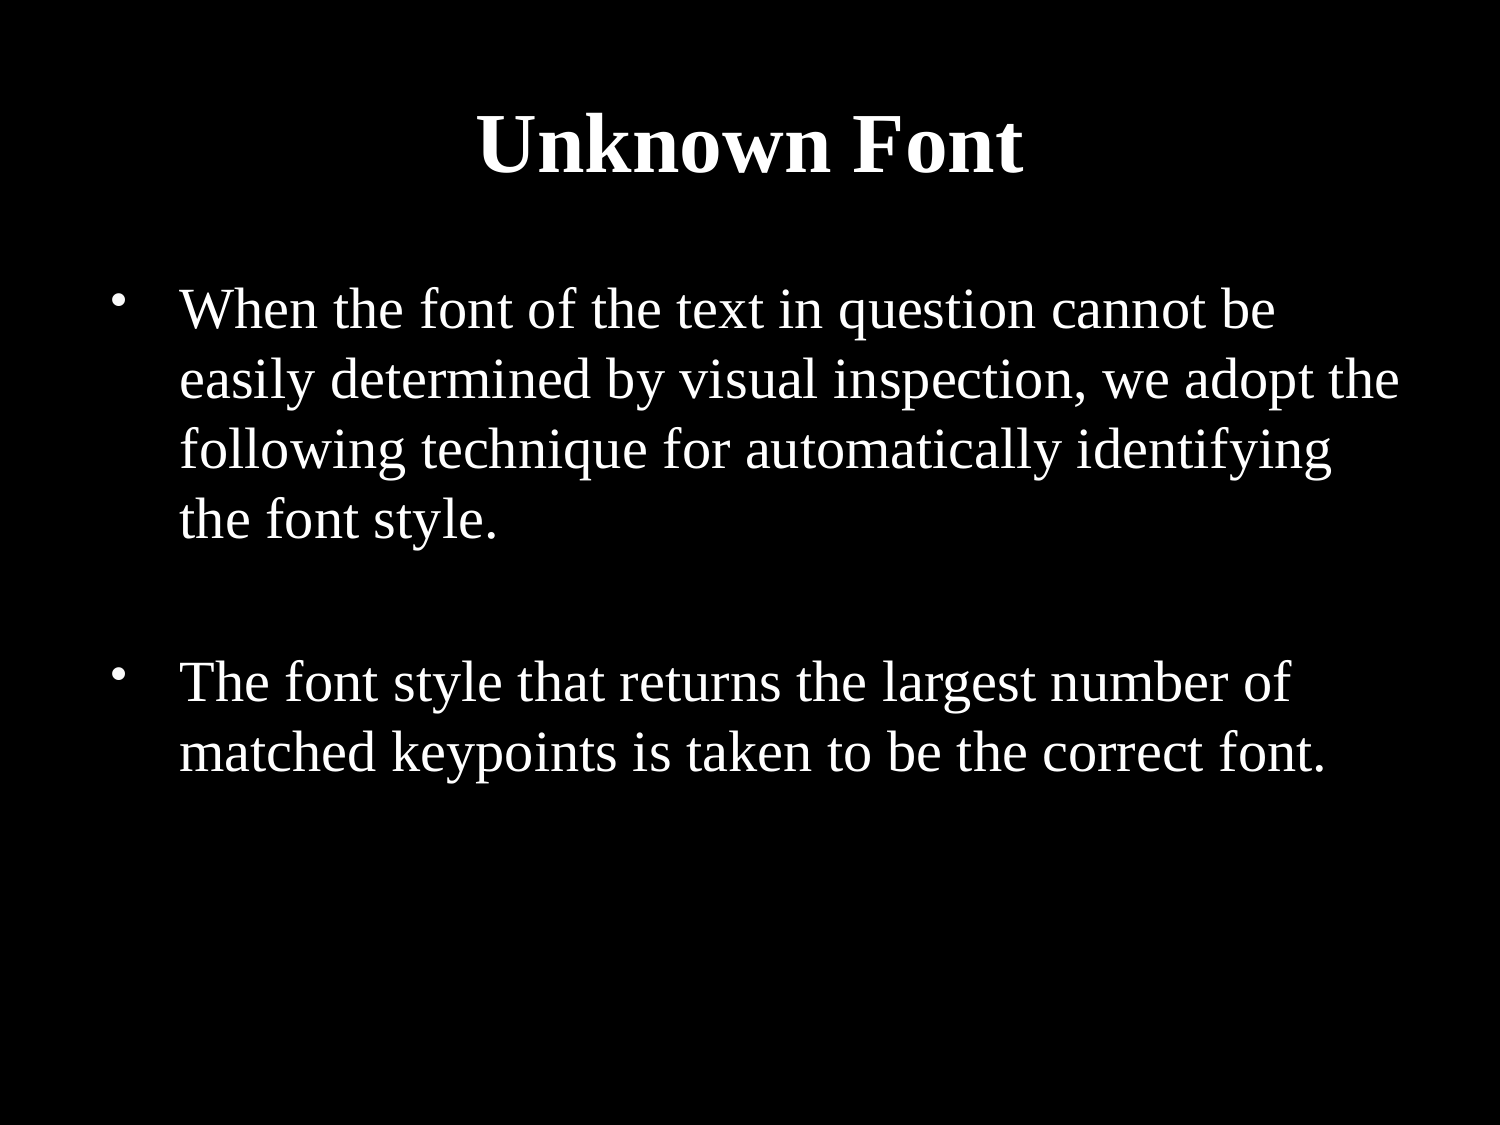

# Unknown Font
When the font of the text in question cannot be easily determined by visual inspection, we adopt the following technique for automatically identifying the font style.

The font style that returns the largest number of matched keypoints is taken to be the correct font.